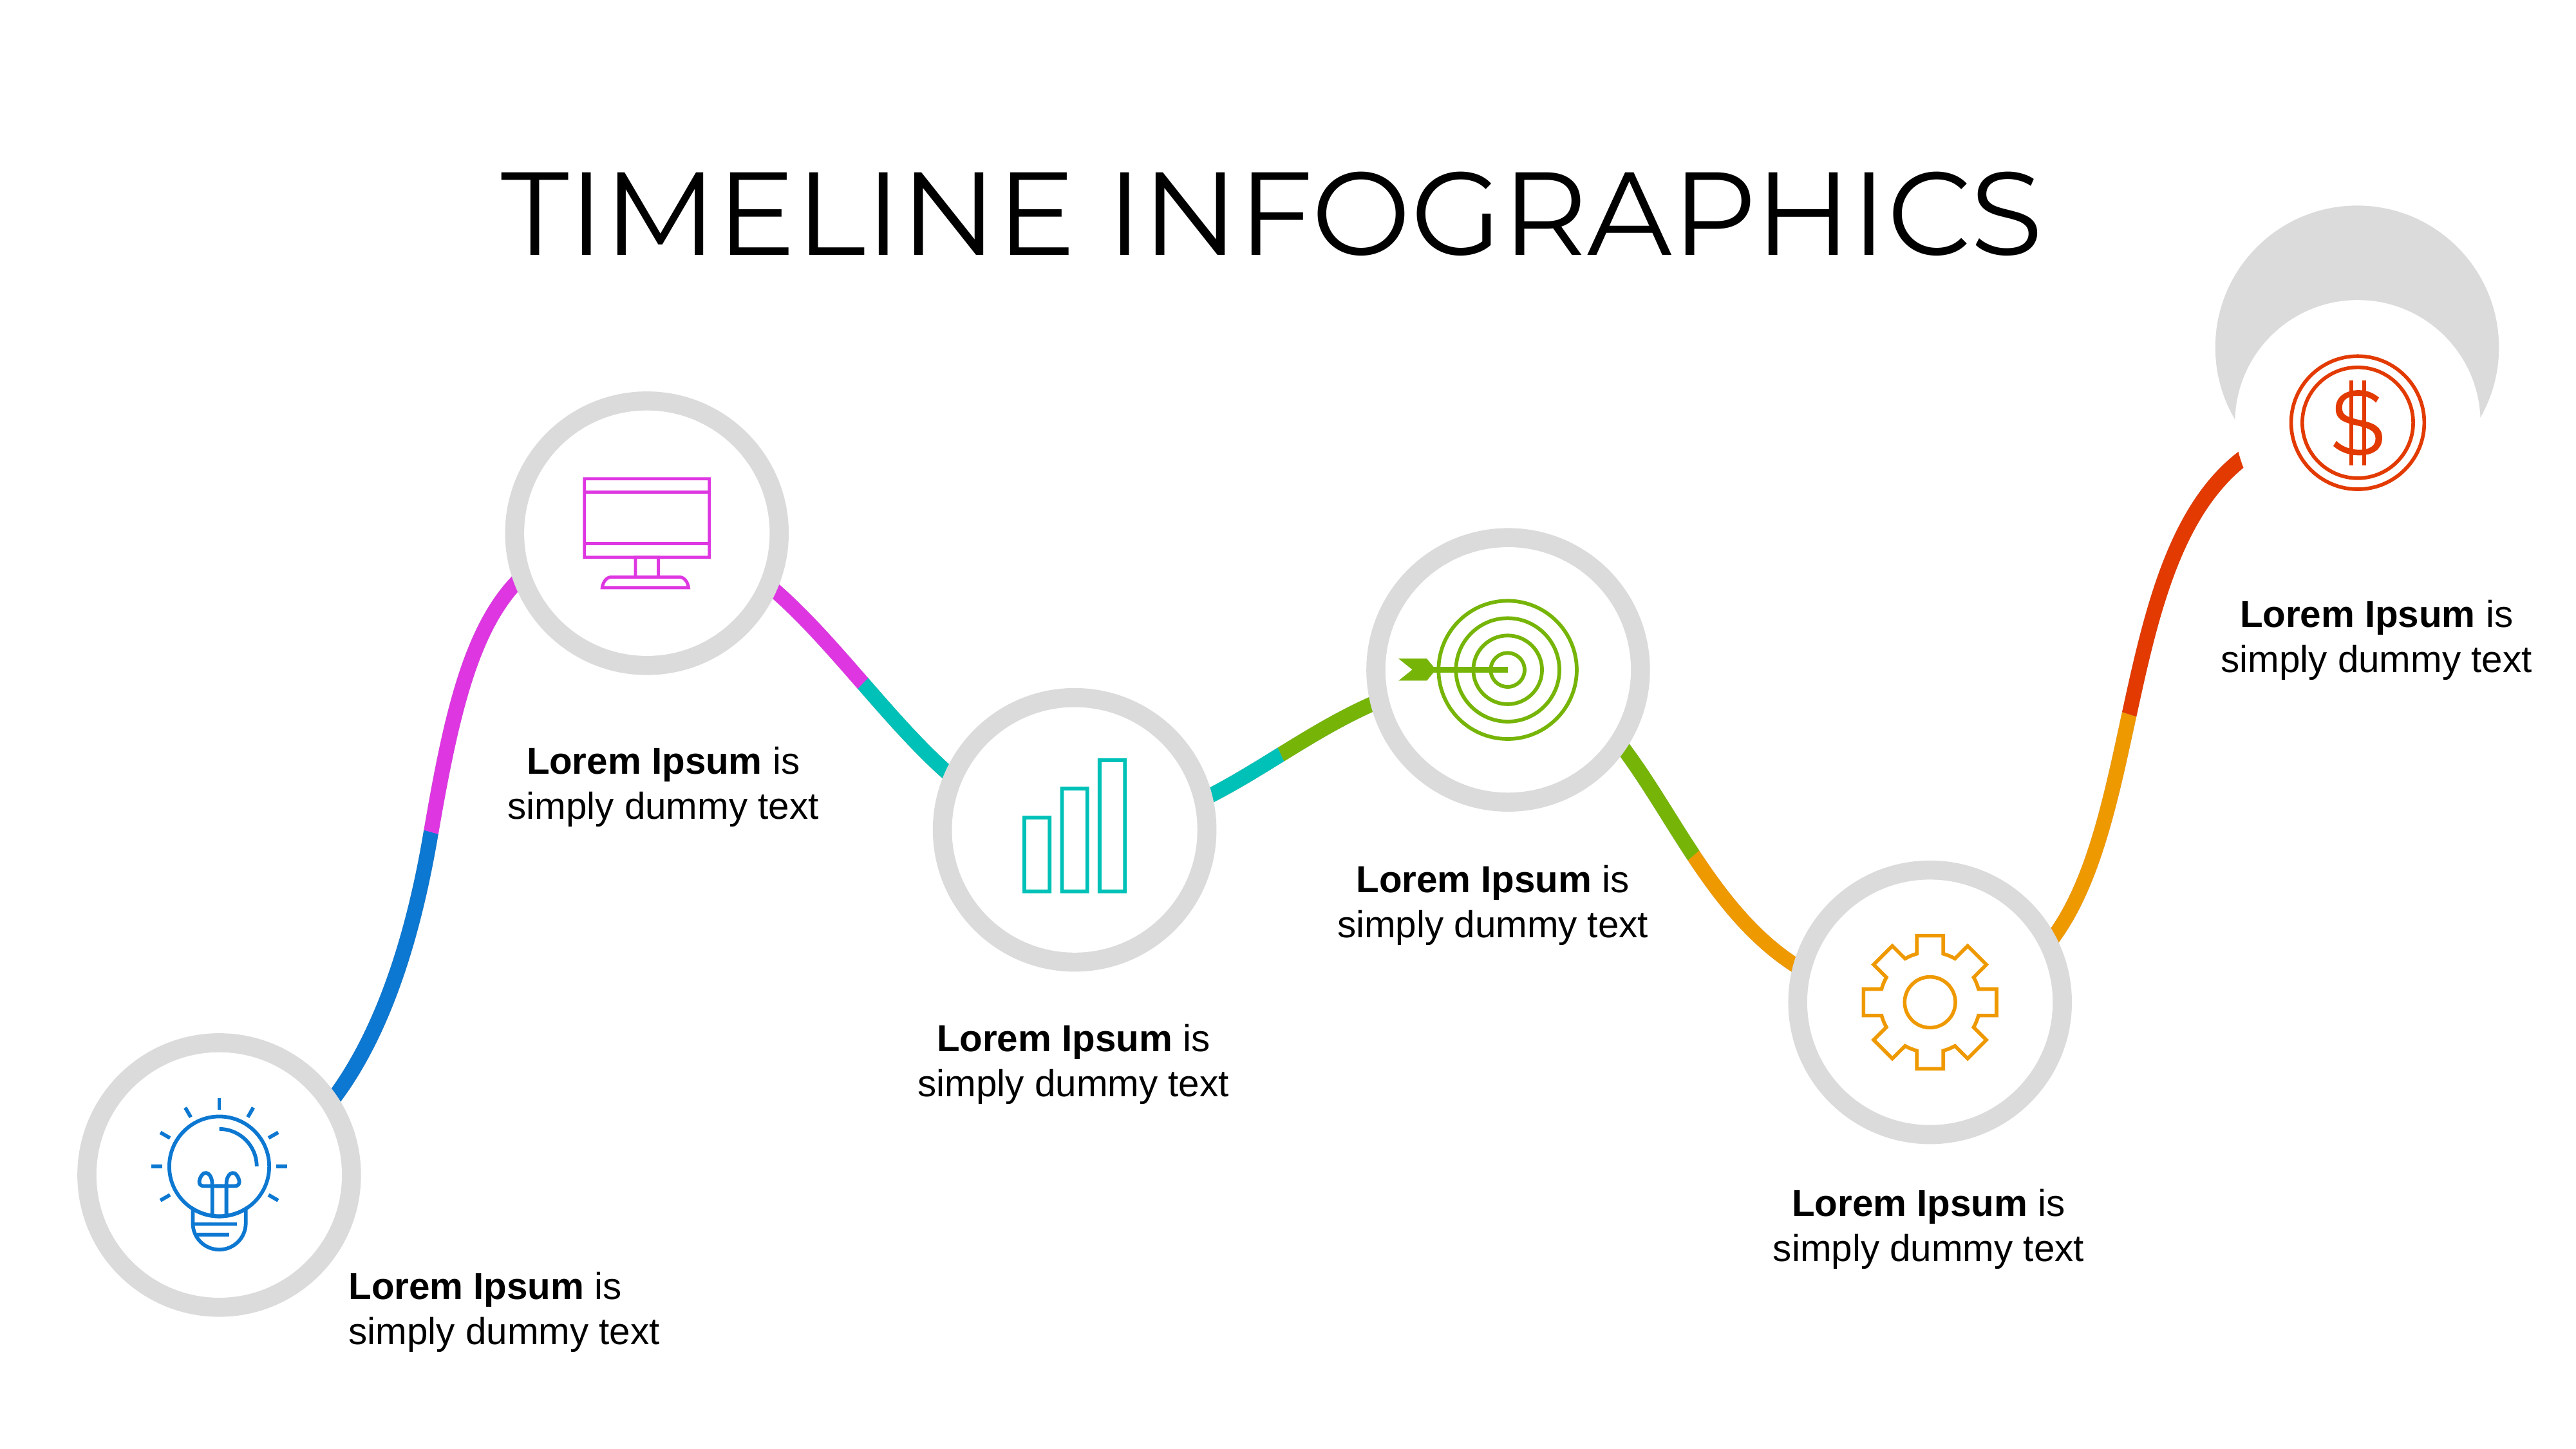

# TIMELINE INFOGRAPHICS

Lorem Ipsum is simply dummy text

Lorem Ipsum is simply dummy text

Lorem Ipsum is simply dummy text

Lorem Ipsum is simply dummy text

Lorem Ipsum is simply dummy text

Lorem Ipsum is simply dummy text